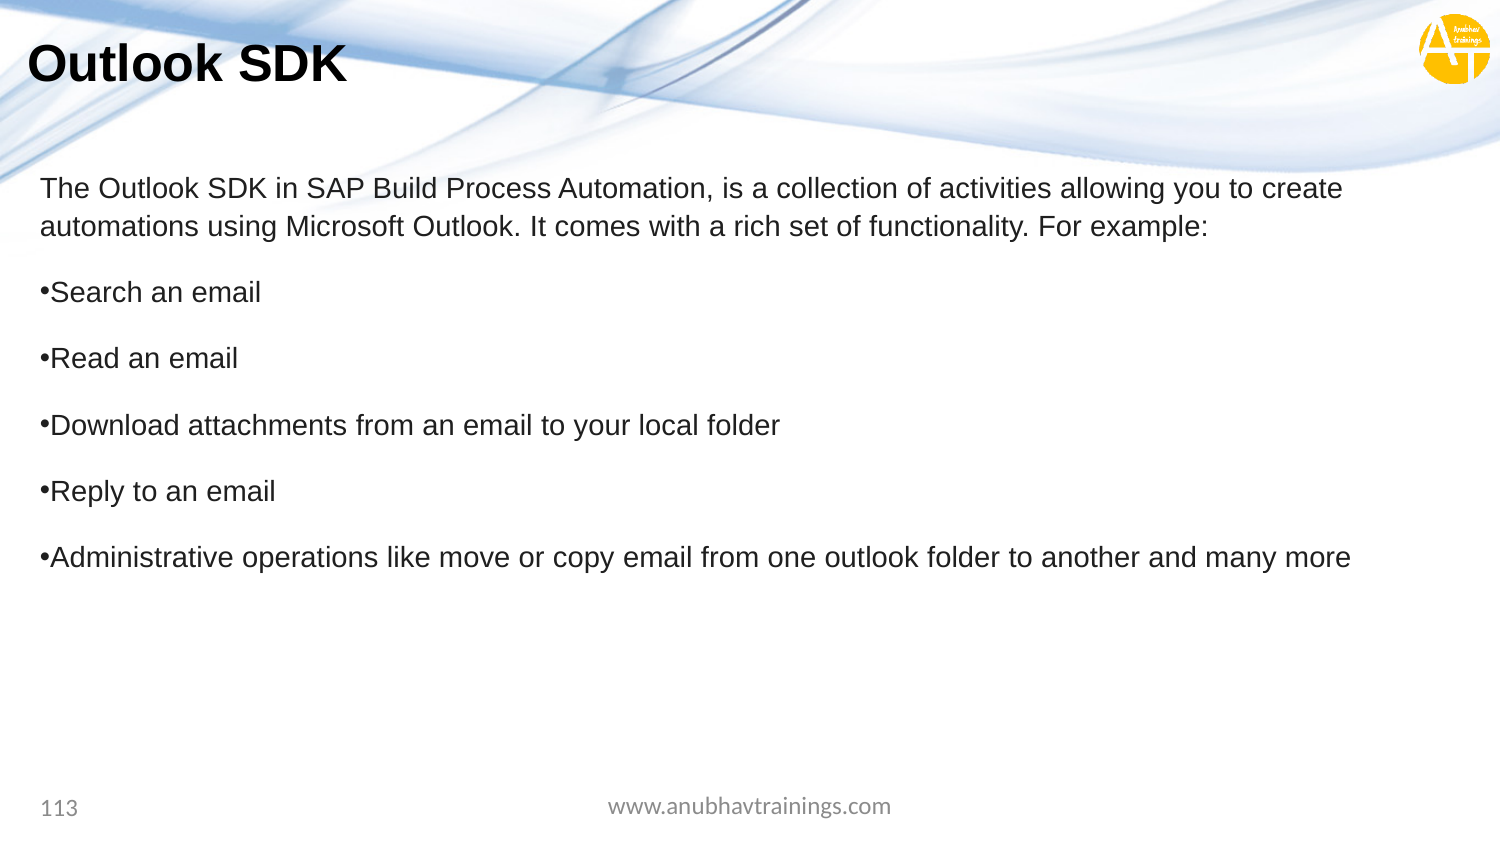

# Outlook SDK
The Outlook SDK in SAP Build Process Automation, is a collection of activities allowing you to create automations using Microsoft Outlook. It comes with a rich set of functionality. For example:
Search an email
Read an email
Download attachments from an email to your local folder
Reply to an email
Administrative operations like move or copy email from one outlook folder to another and many more
www.anubhavtrainings.com
113